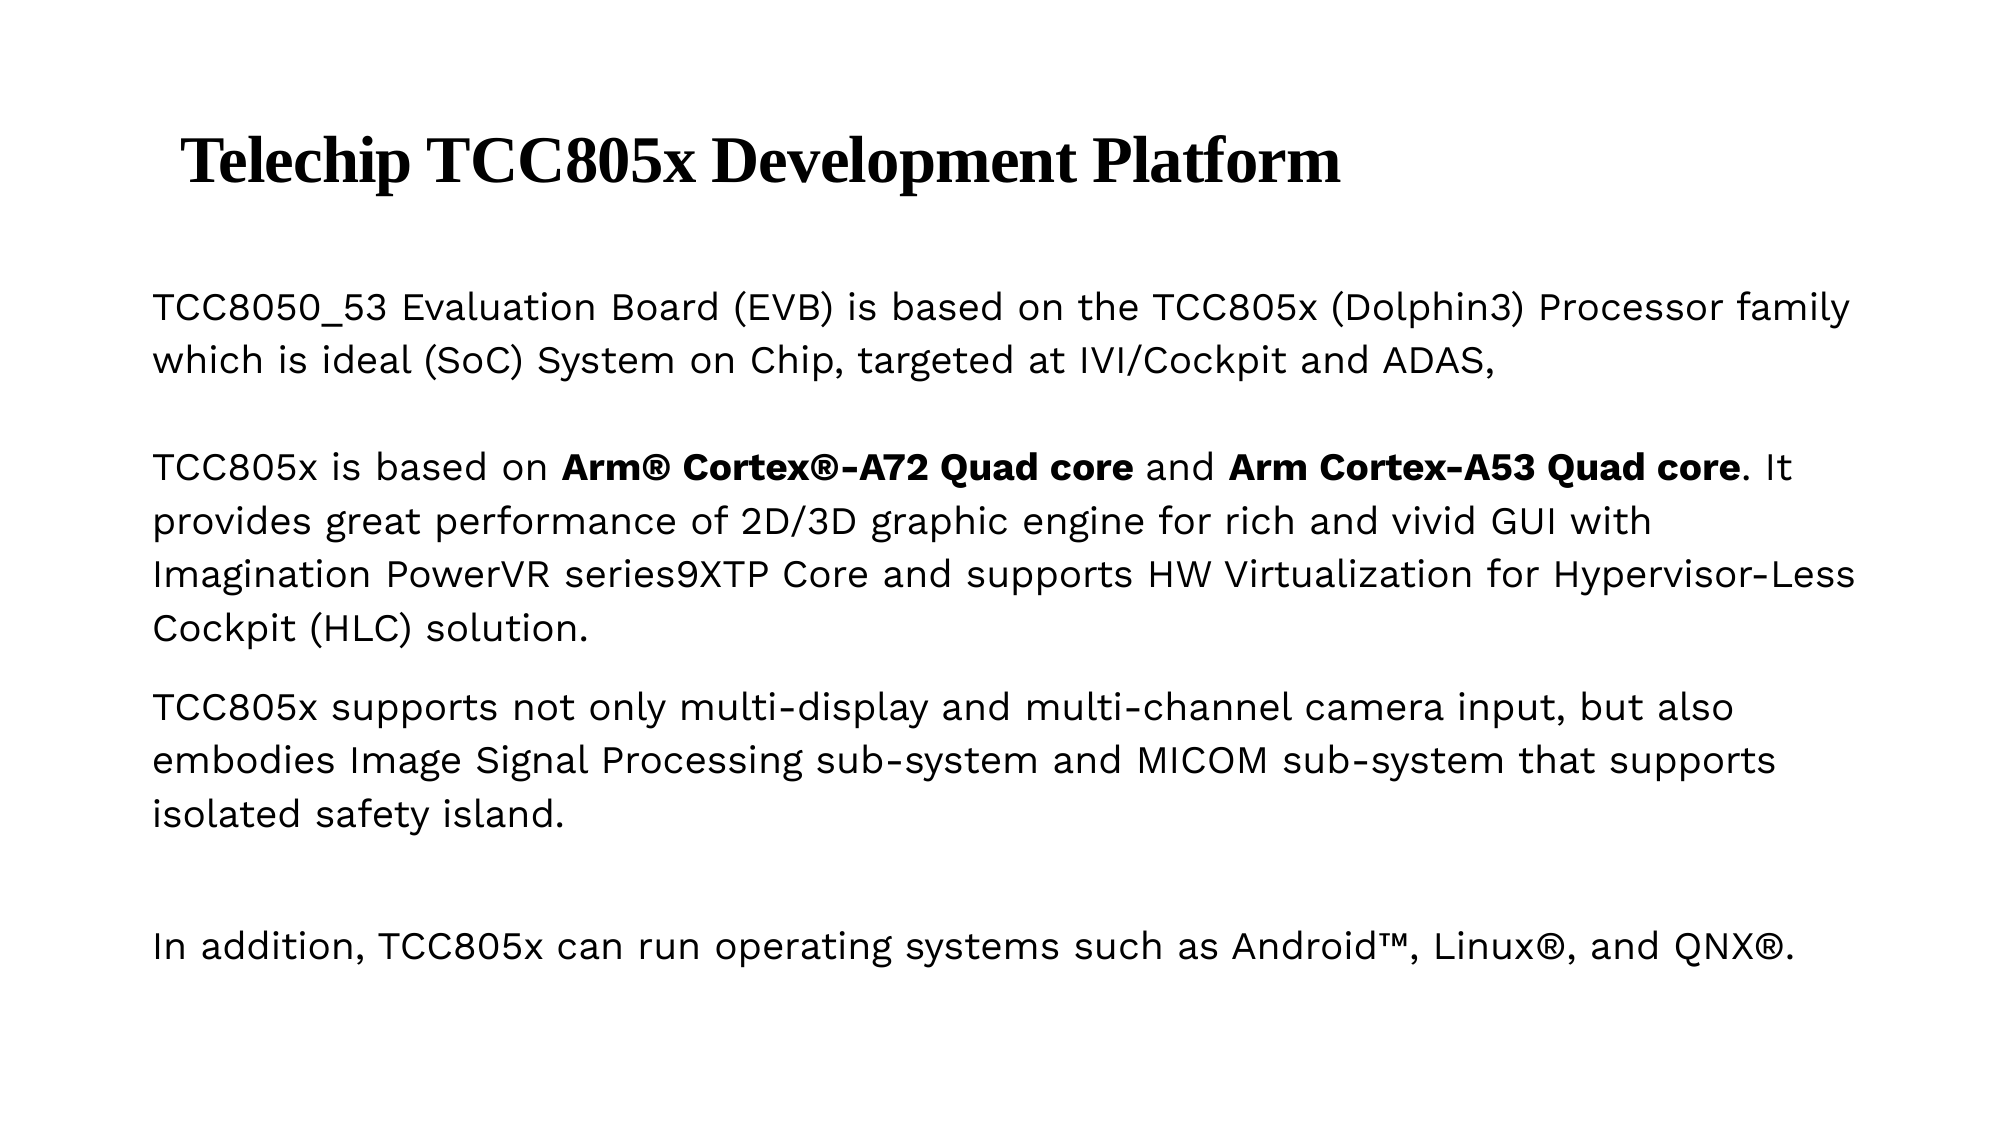

# Telechip TCC805x Development Platform
TCC8050_53 Evaluation Board (EVB) is based on the TCC805x (Dolphin3) Processor family which is ideal (SoC) System on Chip, targeted at IVI/Cockpit and ADAS,
TCC805x is based on Arm® Cortex®-A72 Quad core and Arm Cortex-A53 Quad core. It provides great performance of 2D/3D graphic engine for rich and vivid GUI with Imagination PowerVR series9XTP Core and supports HW Virtualization for Hypervisor-Less Cockpit (HLC) solution.
TCC805x supports not only multi-display and multi-channel camera input, but also embodies Image Signal Processing sub-system and MICOM sub-system that supports isolated safety island.
In addition, TCC805x can run operating systems such as Android™, Linux®, and QNX®.